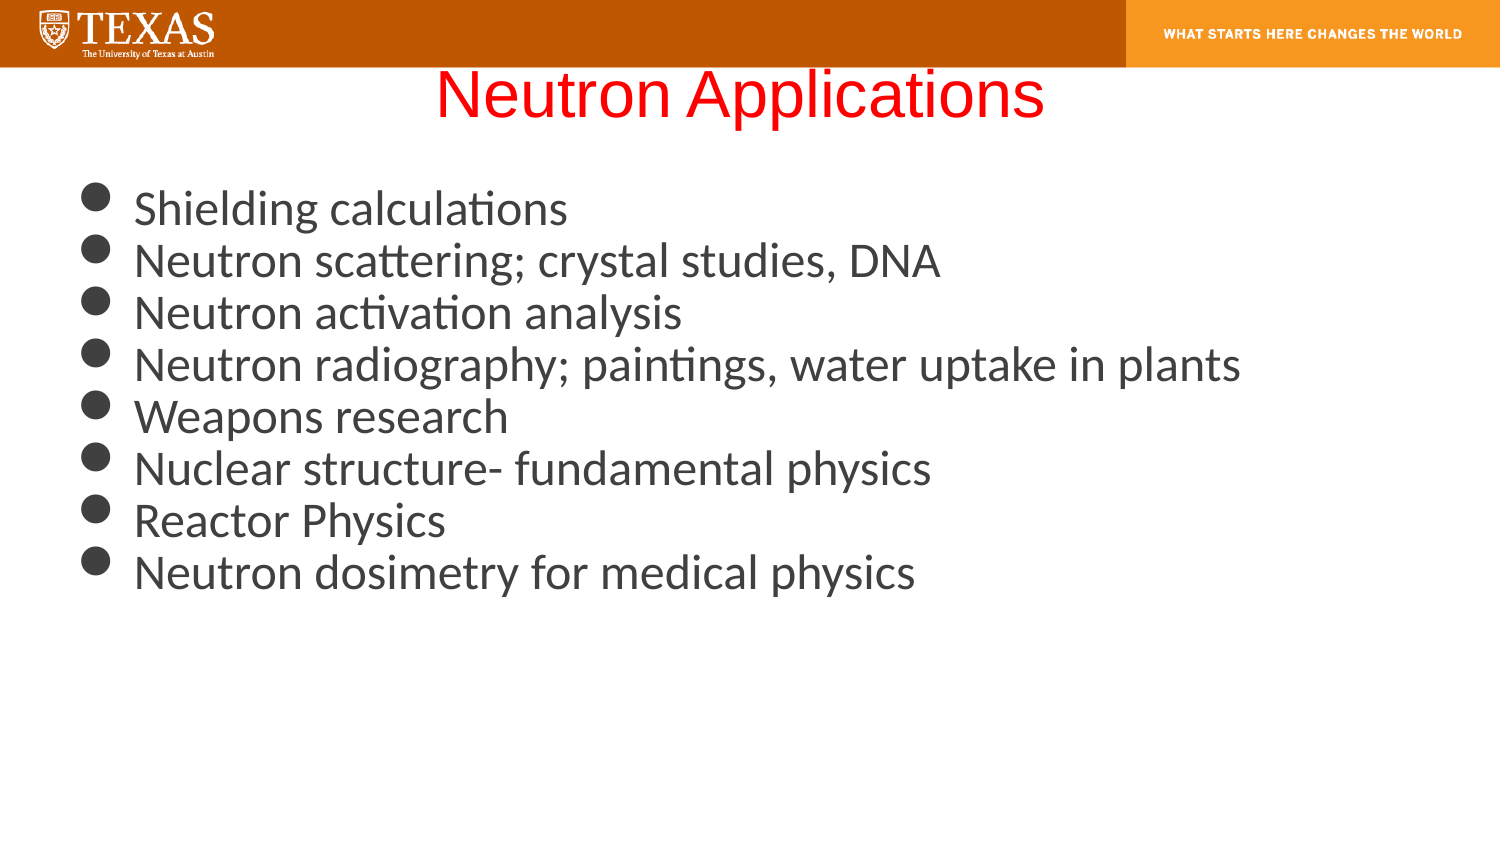

# Neutron Applications
Shielding calculations
Neutron scattering; crystal studies, DNA
Neutron activation analysis
Neutron radiography; paintings, water uptake in plants
Weapons research
Nuclear structure- fundamental physics
Reactor Physics
Neutron dosimetry for medical physics